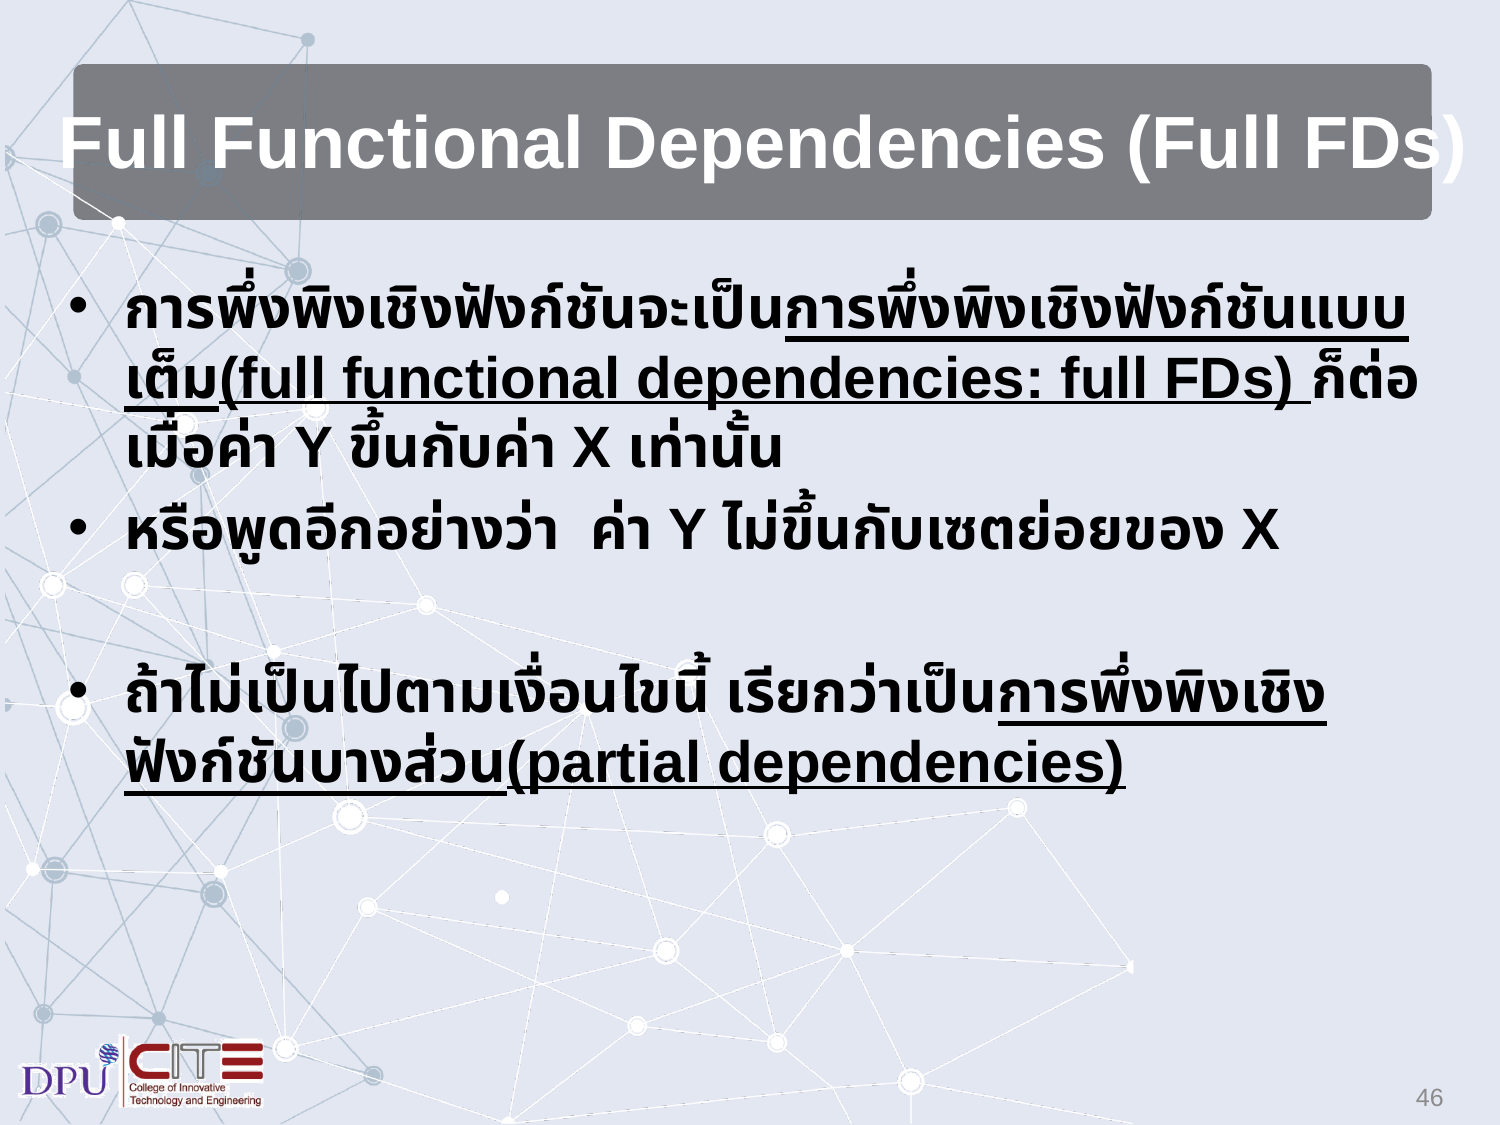

# Full Functional Dependencies (Full FDs)
การพึ่งพิงเชิงฟังก์ชันจะเป็นการพึ่งพิงเชิงฟังก์ชันแบบเต็ม(full functional dependencies: full FDs) ก็ต่อเมื่อค่า Y ขึ้นกับค่า X เท่านั้น
หรือพูดอีกอย่างว่า  ค่า Y ไม่ขึ้นกับเซตย่อยของ X

ถ้าไม่เป็นไปตามเงื่อนไขนี้ เรียกว่าเป็นการพึ่งพิงเชิงฟังก์ชันบางส่วน(partial dependencies)
46